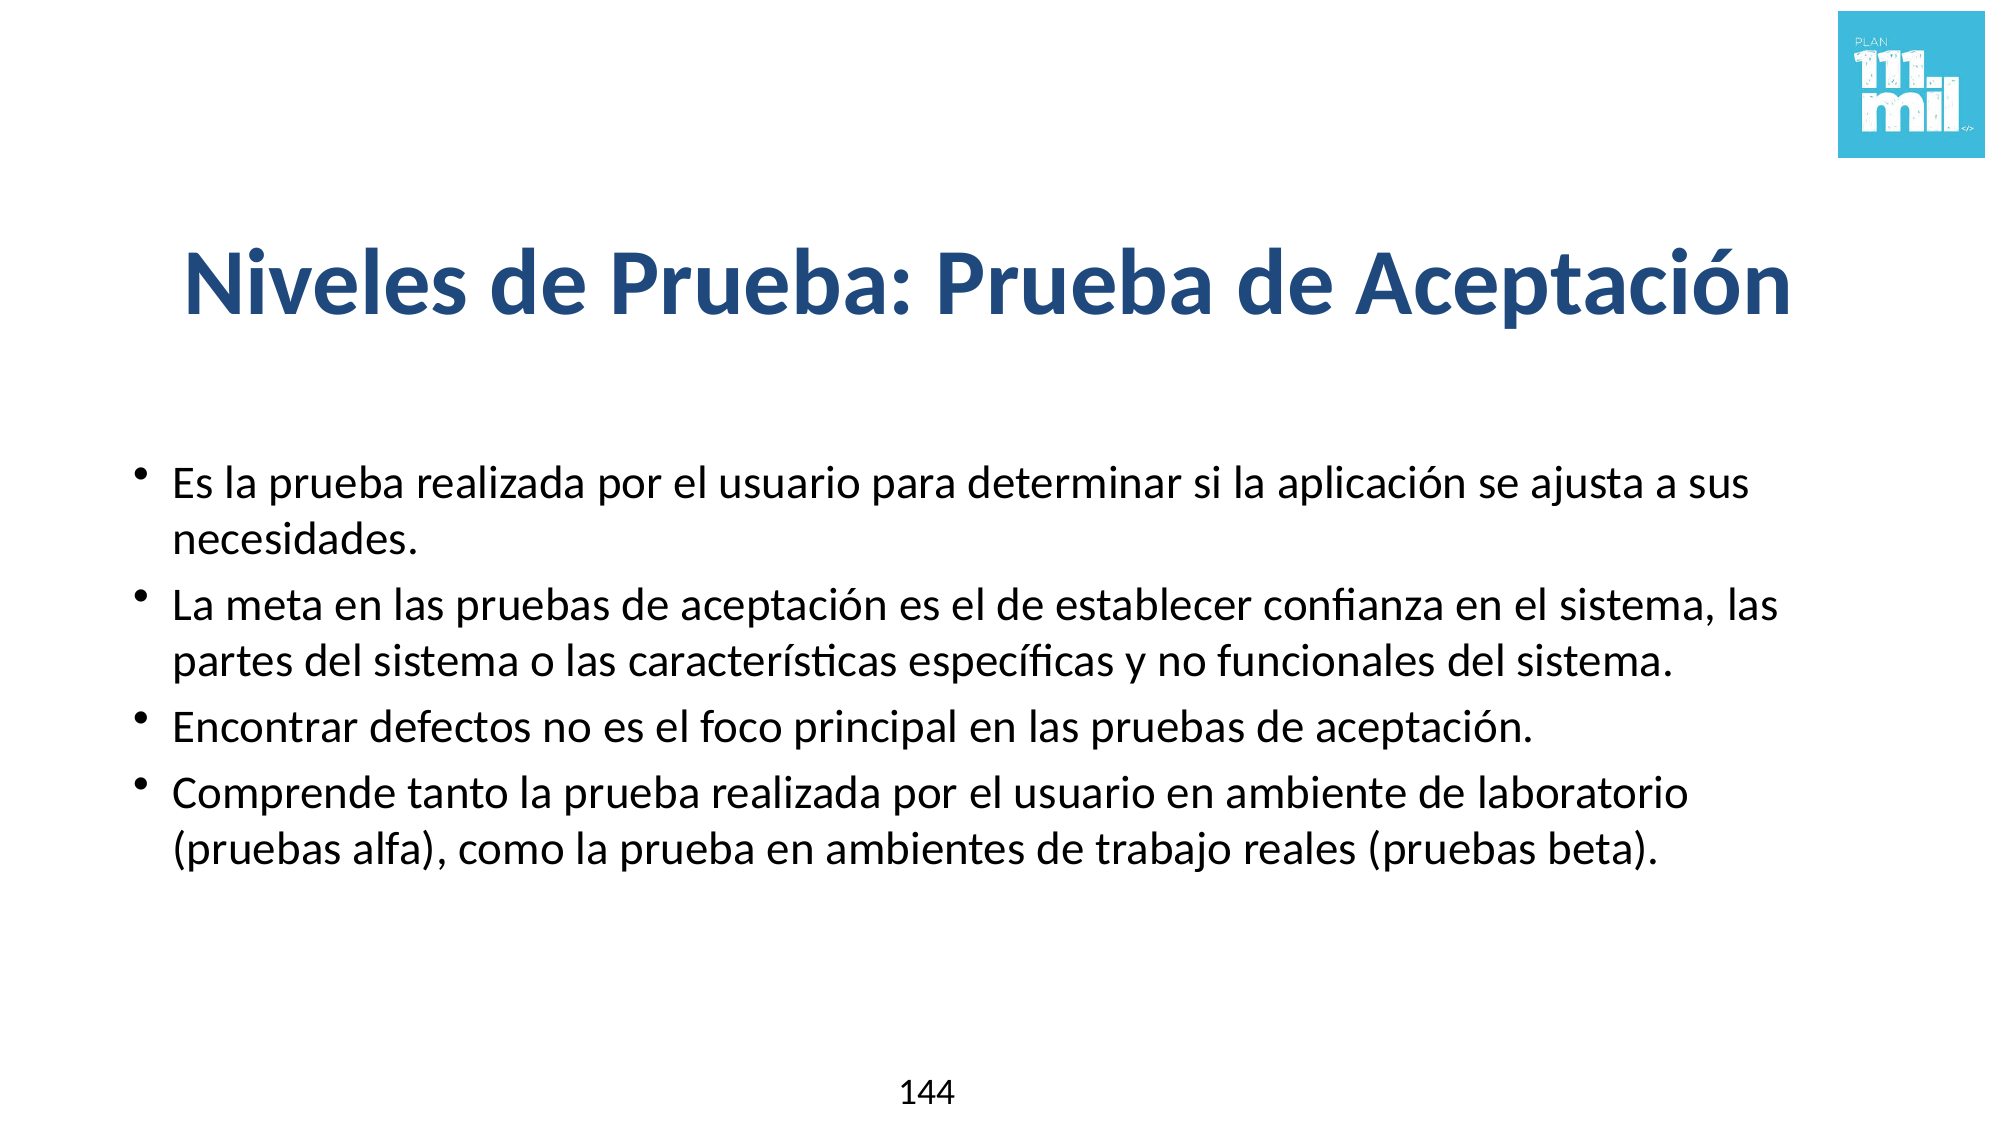

# Niveles de Prueba: Prueba de Aceptación

Es la prueba realizada por el usuario para determinar si la aplicación se ajusta a sus necesidades.
La meta en las pruebas de aceptación es el de establecer confianza en el sistema, las partes del sistema o las características específicas y no funcionales del sistema.
Encontrar defectos no es el foco principal en las pruebas de aceptación.
Comprende tanto la prueba realizada por el usuario en ambiente de laboratorio (pruebas alfa), como la prueba en ambientes de trabajo reales (pruebas beta).